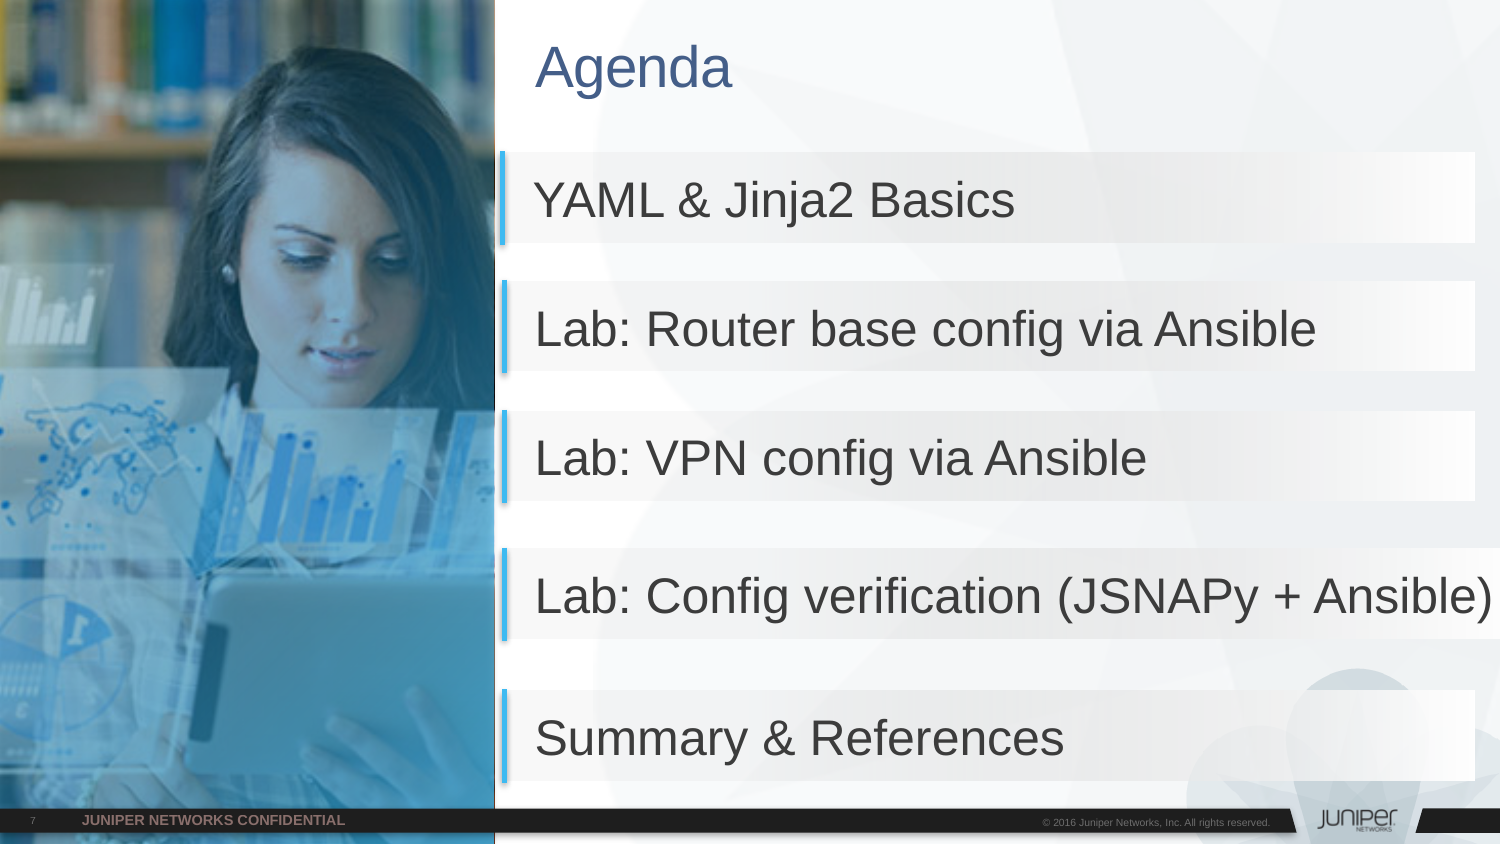

# Agenda
YAML & Jinja2 Basics

Lab: Router base config via Ansible

Lab: VPN config via Ansible

Lab: Config verification (JSNAPy + Ansible)

Summary & References